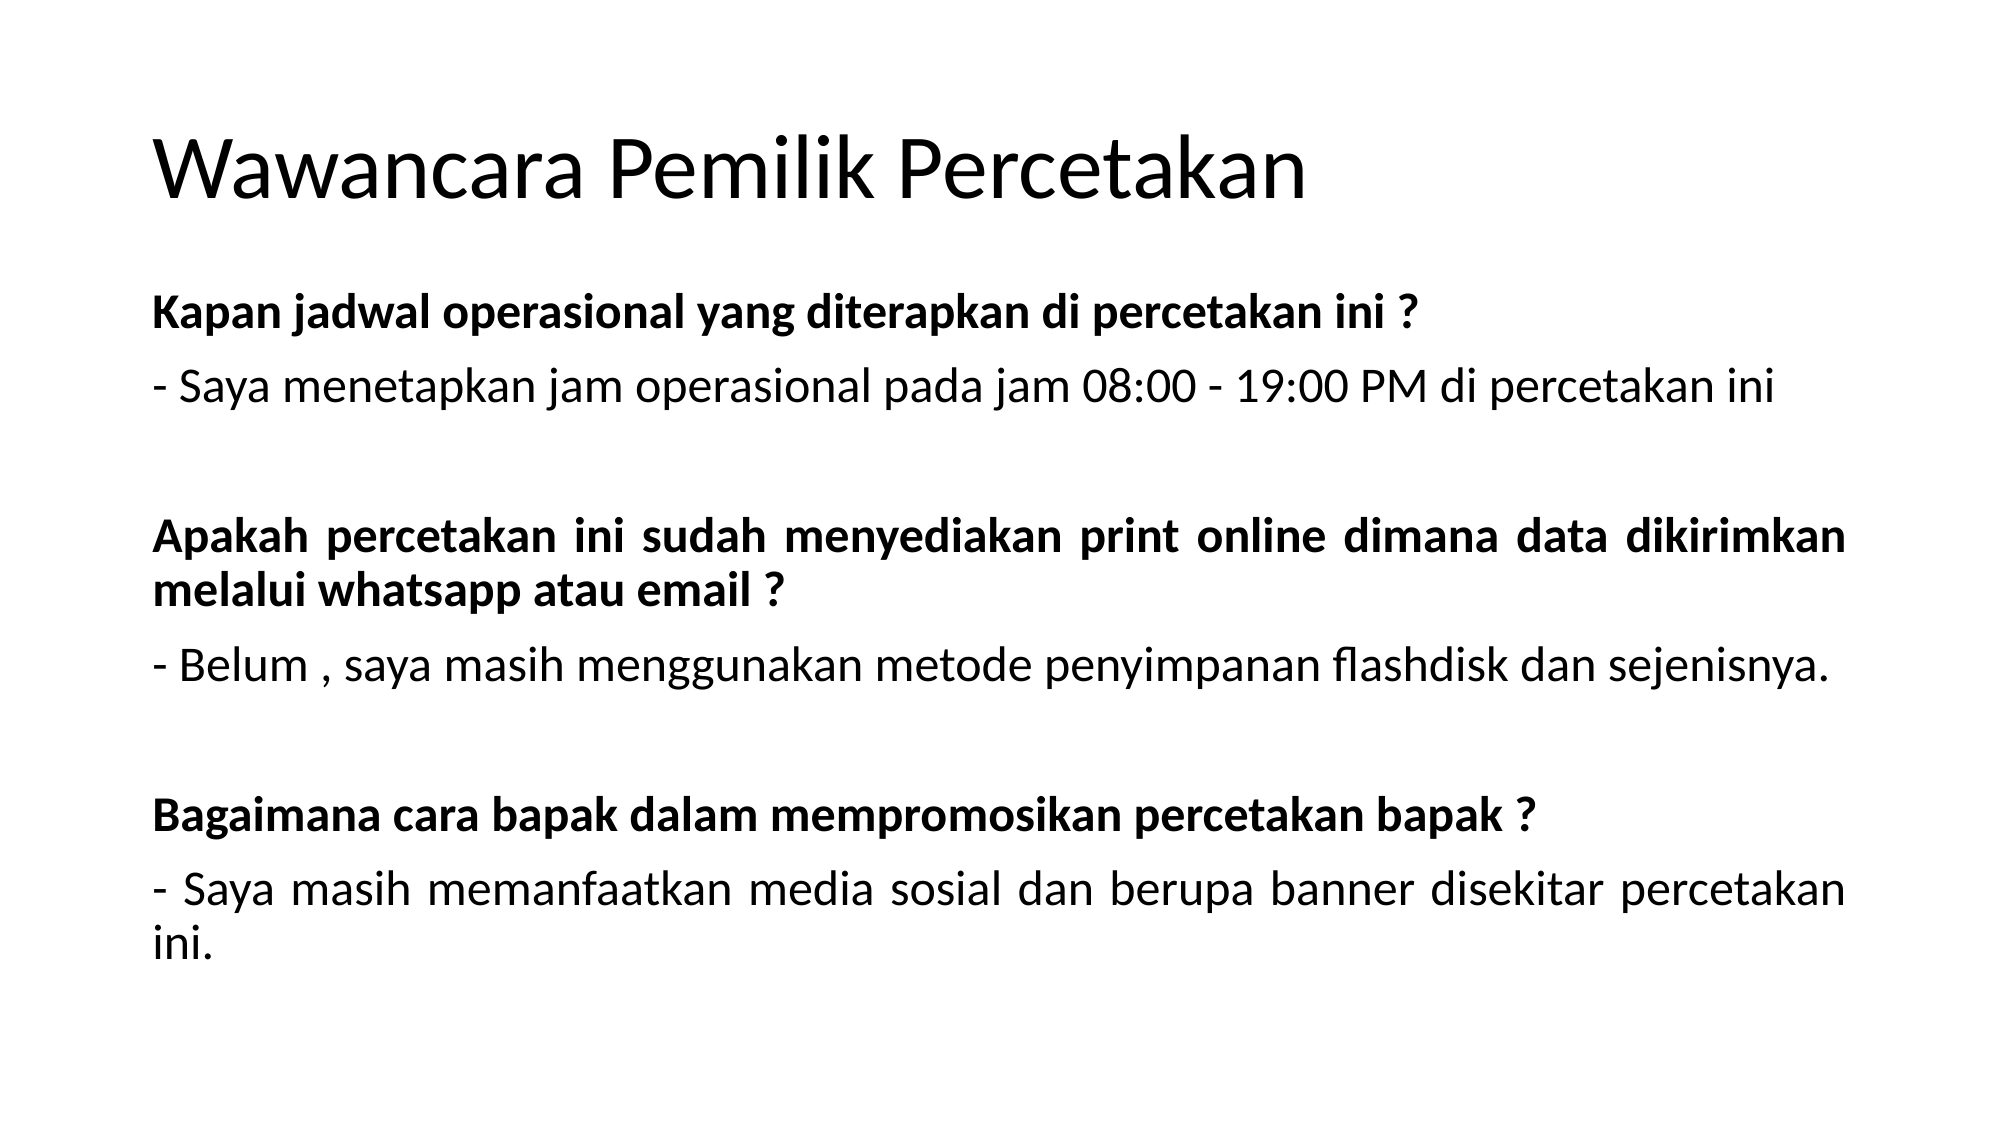

# Wawancara Pemilik Percetakan
Kapan jadwal operasional yang diterapkan di percetakan ini ?
- Saya menetapkan jam operasional pada jam 08:00 - 19:00 PM di percetakan ini

Apakah percetakan ini sudah menyediakan print online dimana data dikirimkan melalui whatsapp atau email ?
- Belum , saya masih menggunakan metode penyimpanan flashdisk dan sejenisnya.

Bagaimana cara bapak dalam mempromosikan percetakan bapak ?
- Saya masih memanfaatkan media sosial dan berupa banner disekitar percetakan ini.